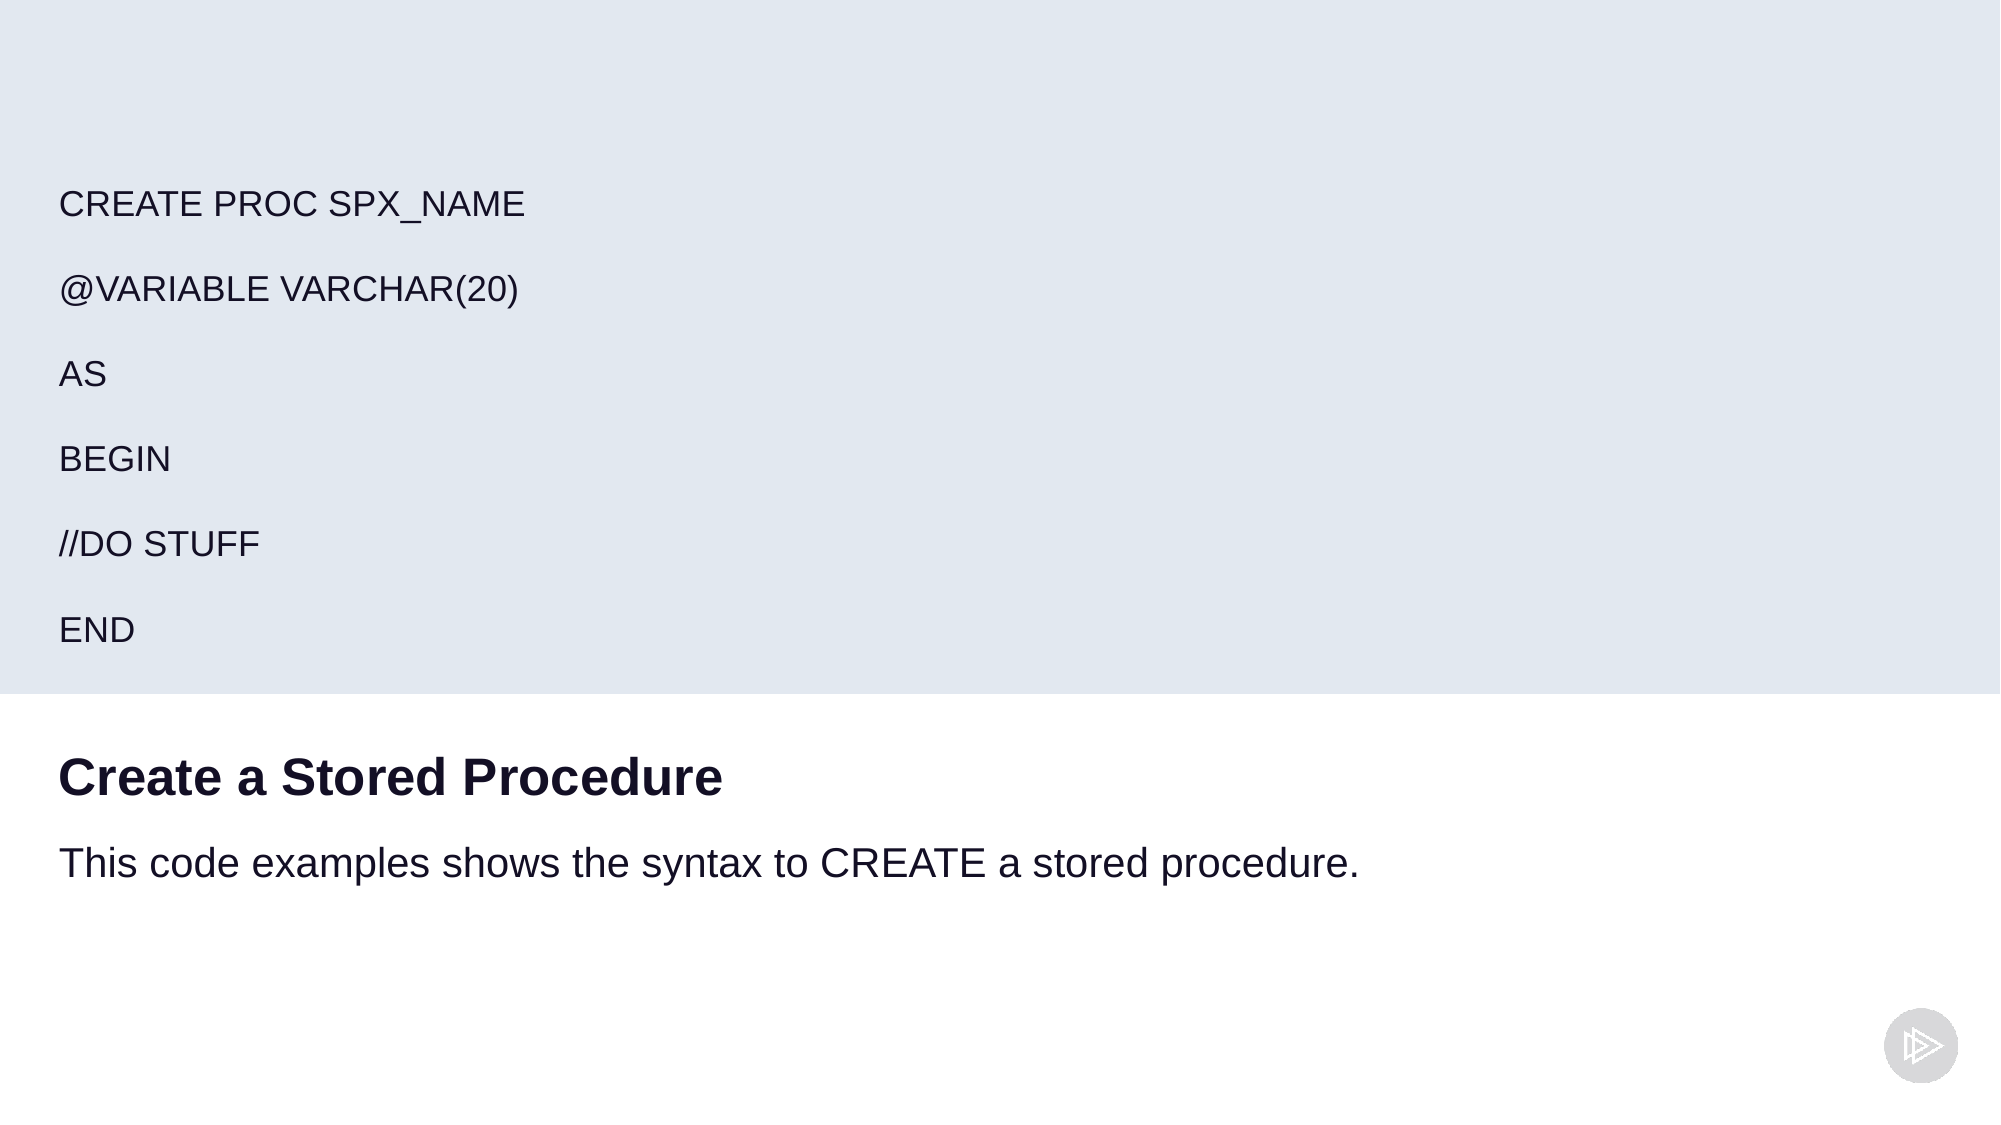

CREATE PROC SPX_NAME
@VARIABLE VARCHAR(20)
AS
BEGIN
//DO STUFF
END
# Create a Stored Procedure
This code examples shows the syntax to CREATE a stored procedure.